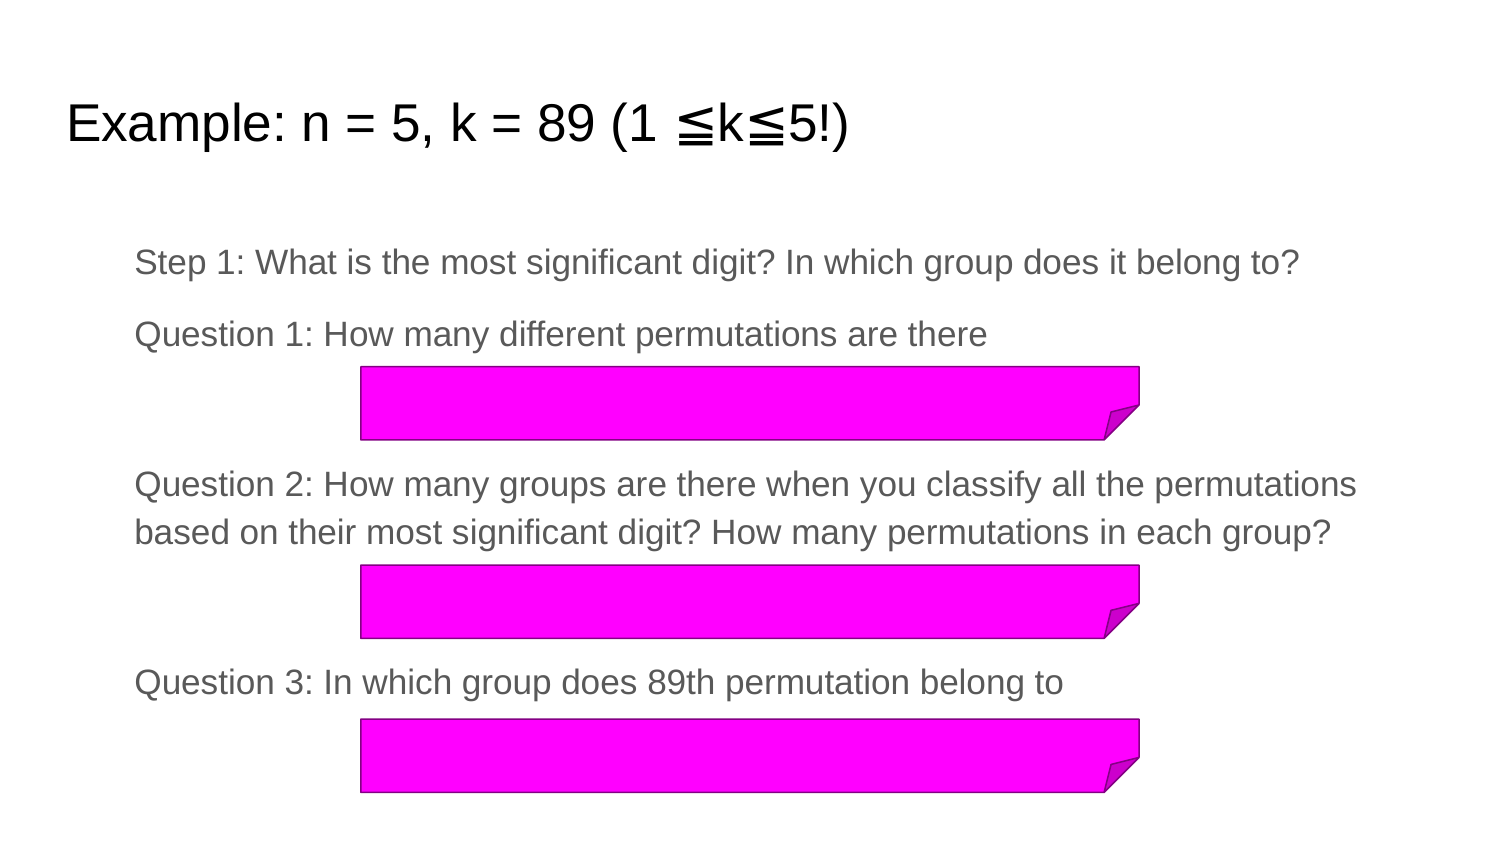

# Example: n = 5, k = 89 (1 ≦k≦5!)
Step 1: What is the most significant digit? In which group does it belong to?
Question 1: How many different permutations are there
5! = 120
Question 2: How many groups are there when you classify all the permutations based on their most significant digit? How many permutations in each group?
5 groups, 4! permutations in each group
Question 3: In which group does 89th permutation belong to
89 / 4! = 3 → 4th group